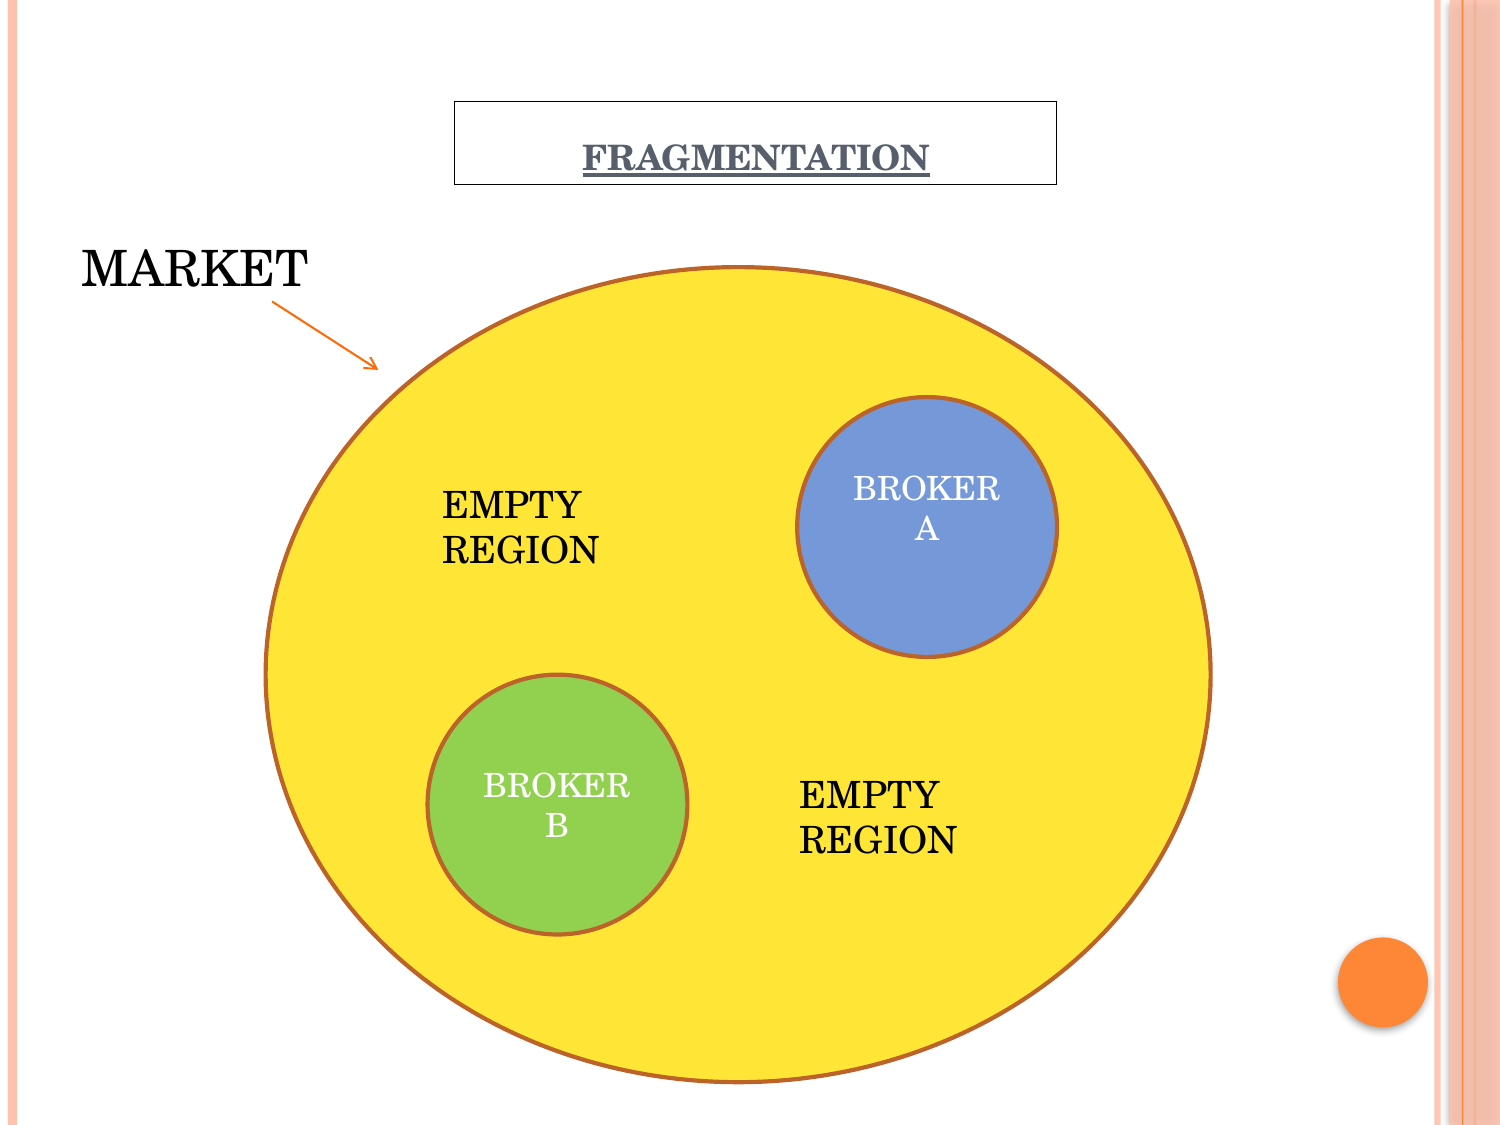

# FRAGMENTATION
MARKET

BROKER A

EMPTY REGION
BROKER B
EMPTY REGION